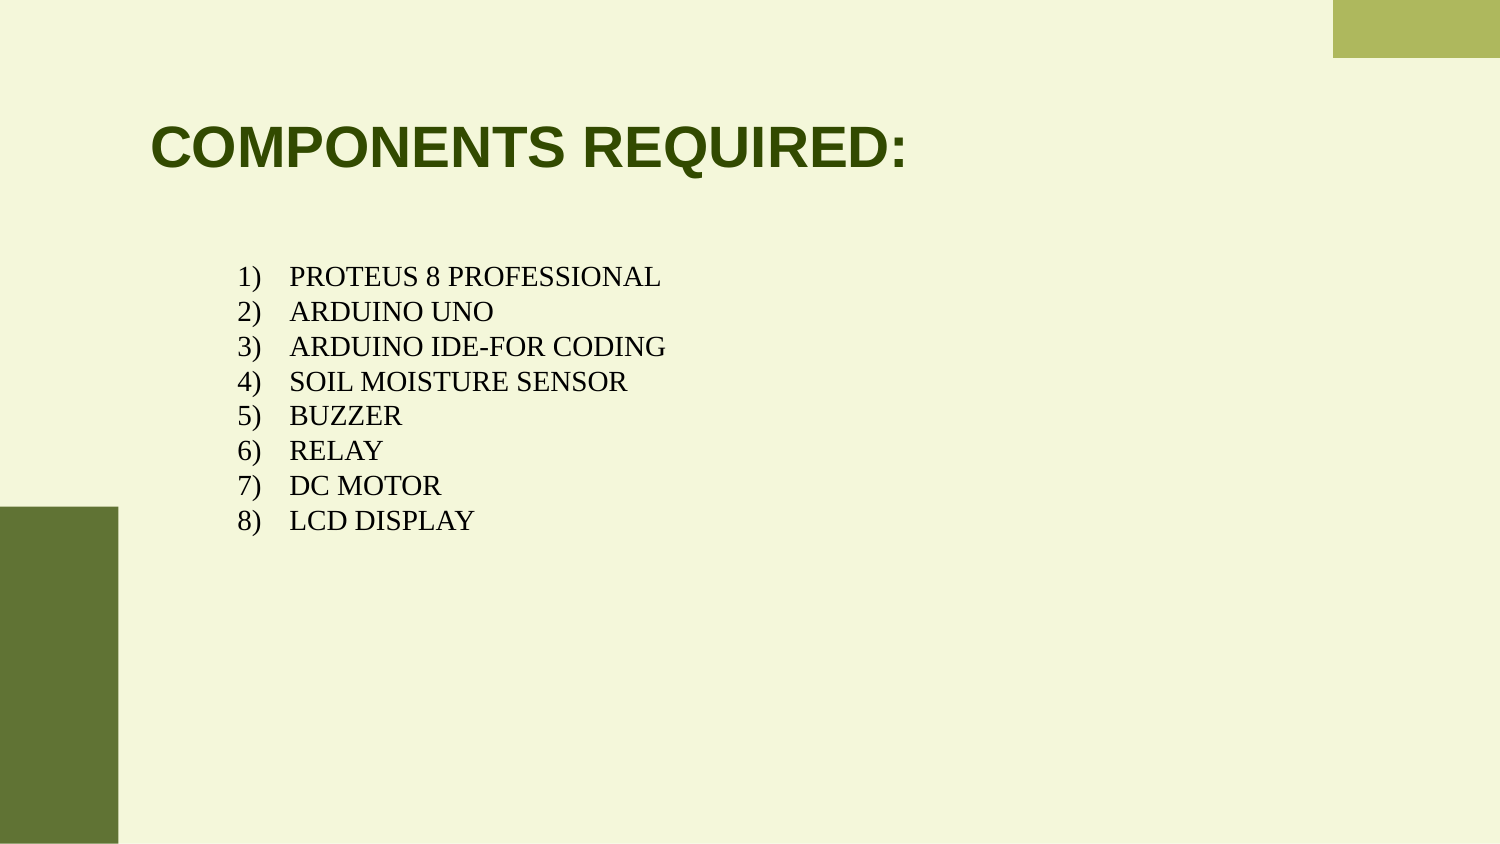

# COMPONENTS REQUIRED:
PROTEUS 8 PROFESSIONAL
ARDUINO UNO
ARDUINO IDE-FOR CODING
SOIL MOISTURE SENSOR
BUZZER
RELAY
DC MOTOR
LCD DISPLAY